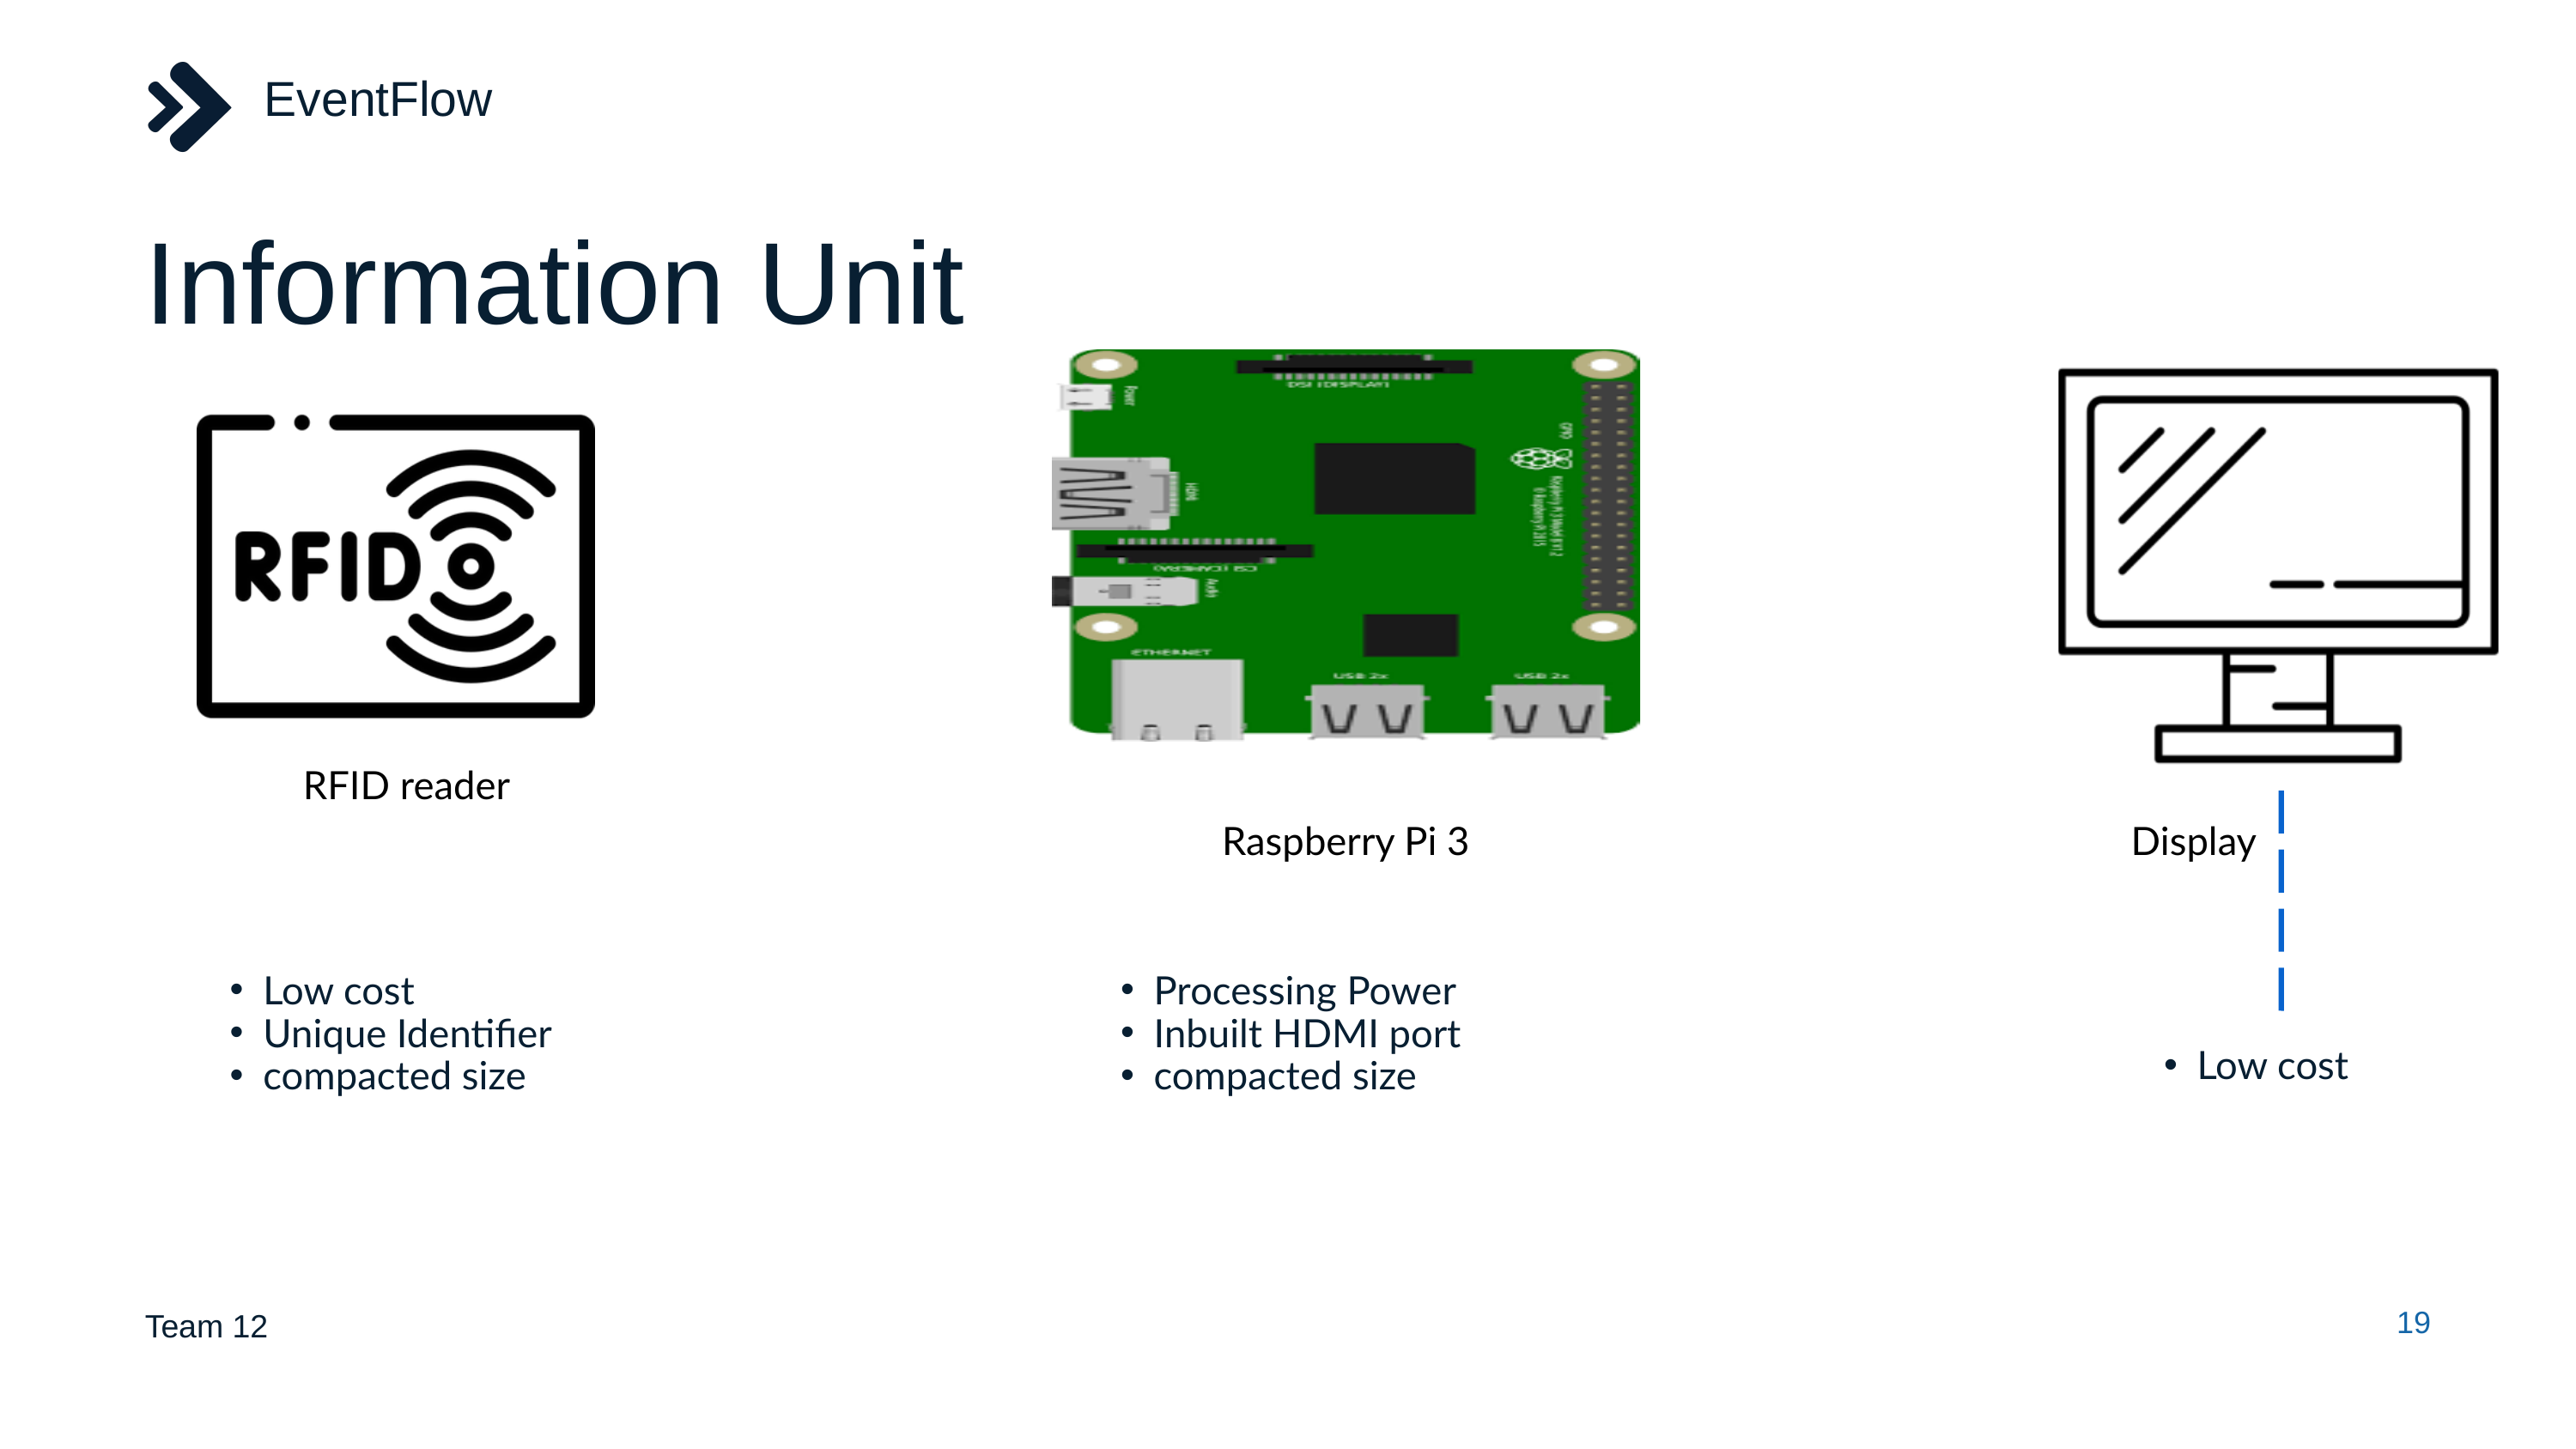

EventFlow
Information Unit

 RFID reader

Raspberry Pi 3
Display
Low cost
Unique Identifier
compacted size
Processing Power
Inbuilt HDMI port
compacted size
Low cost
Team 12
19